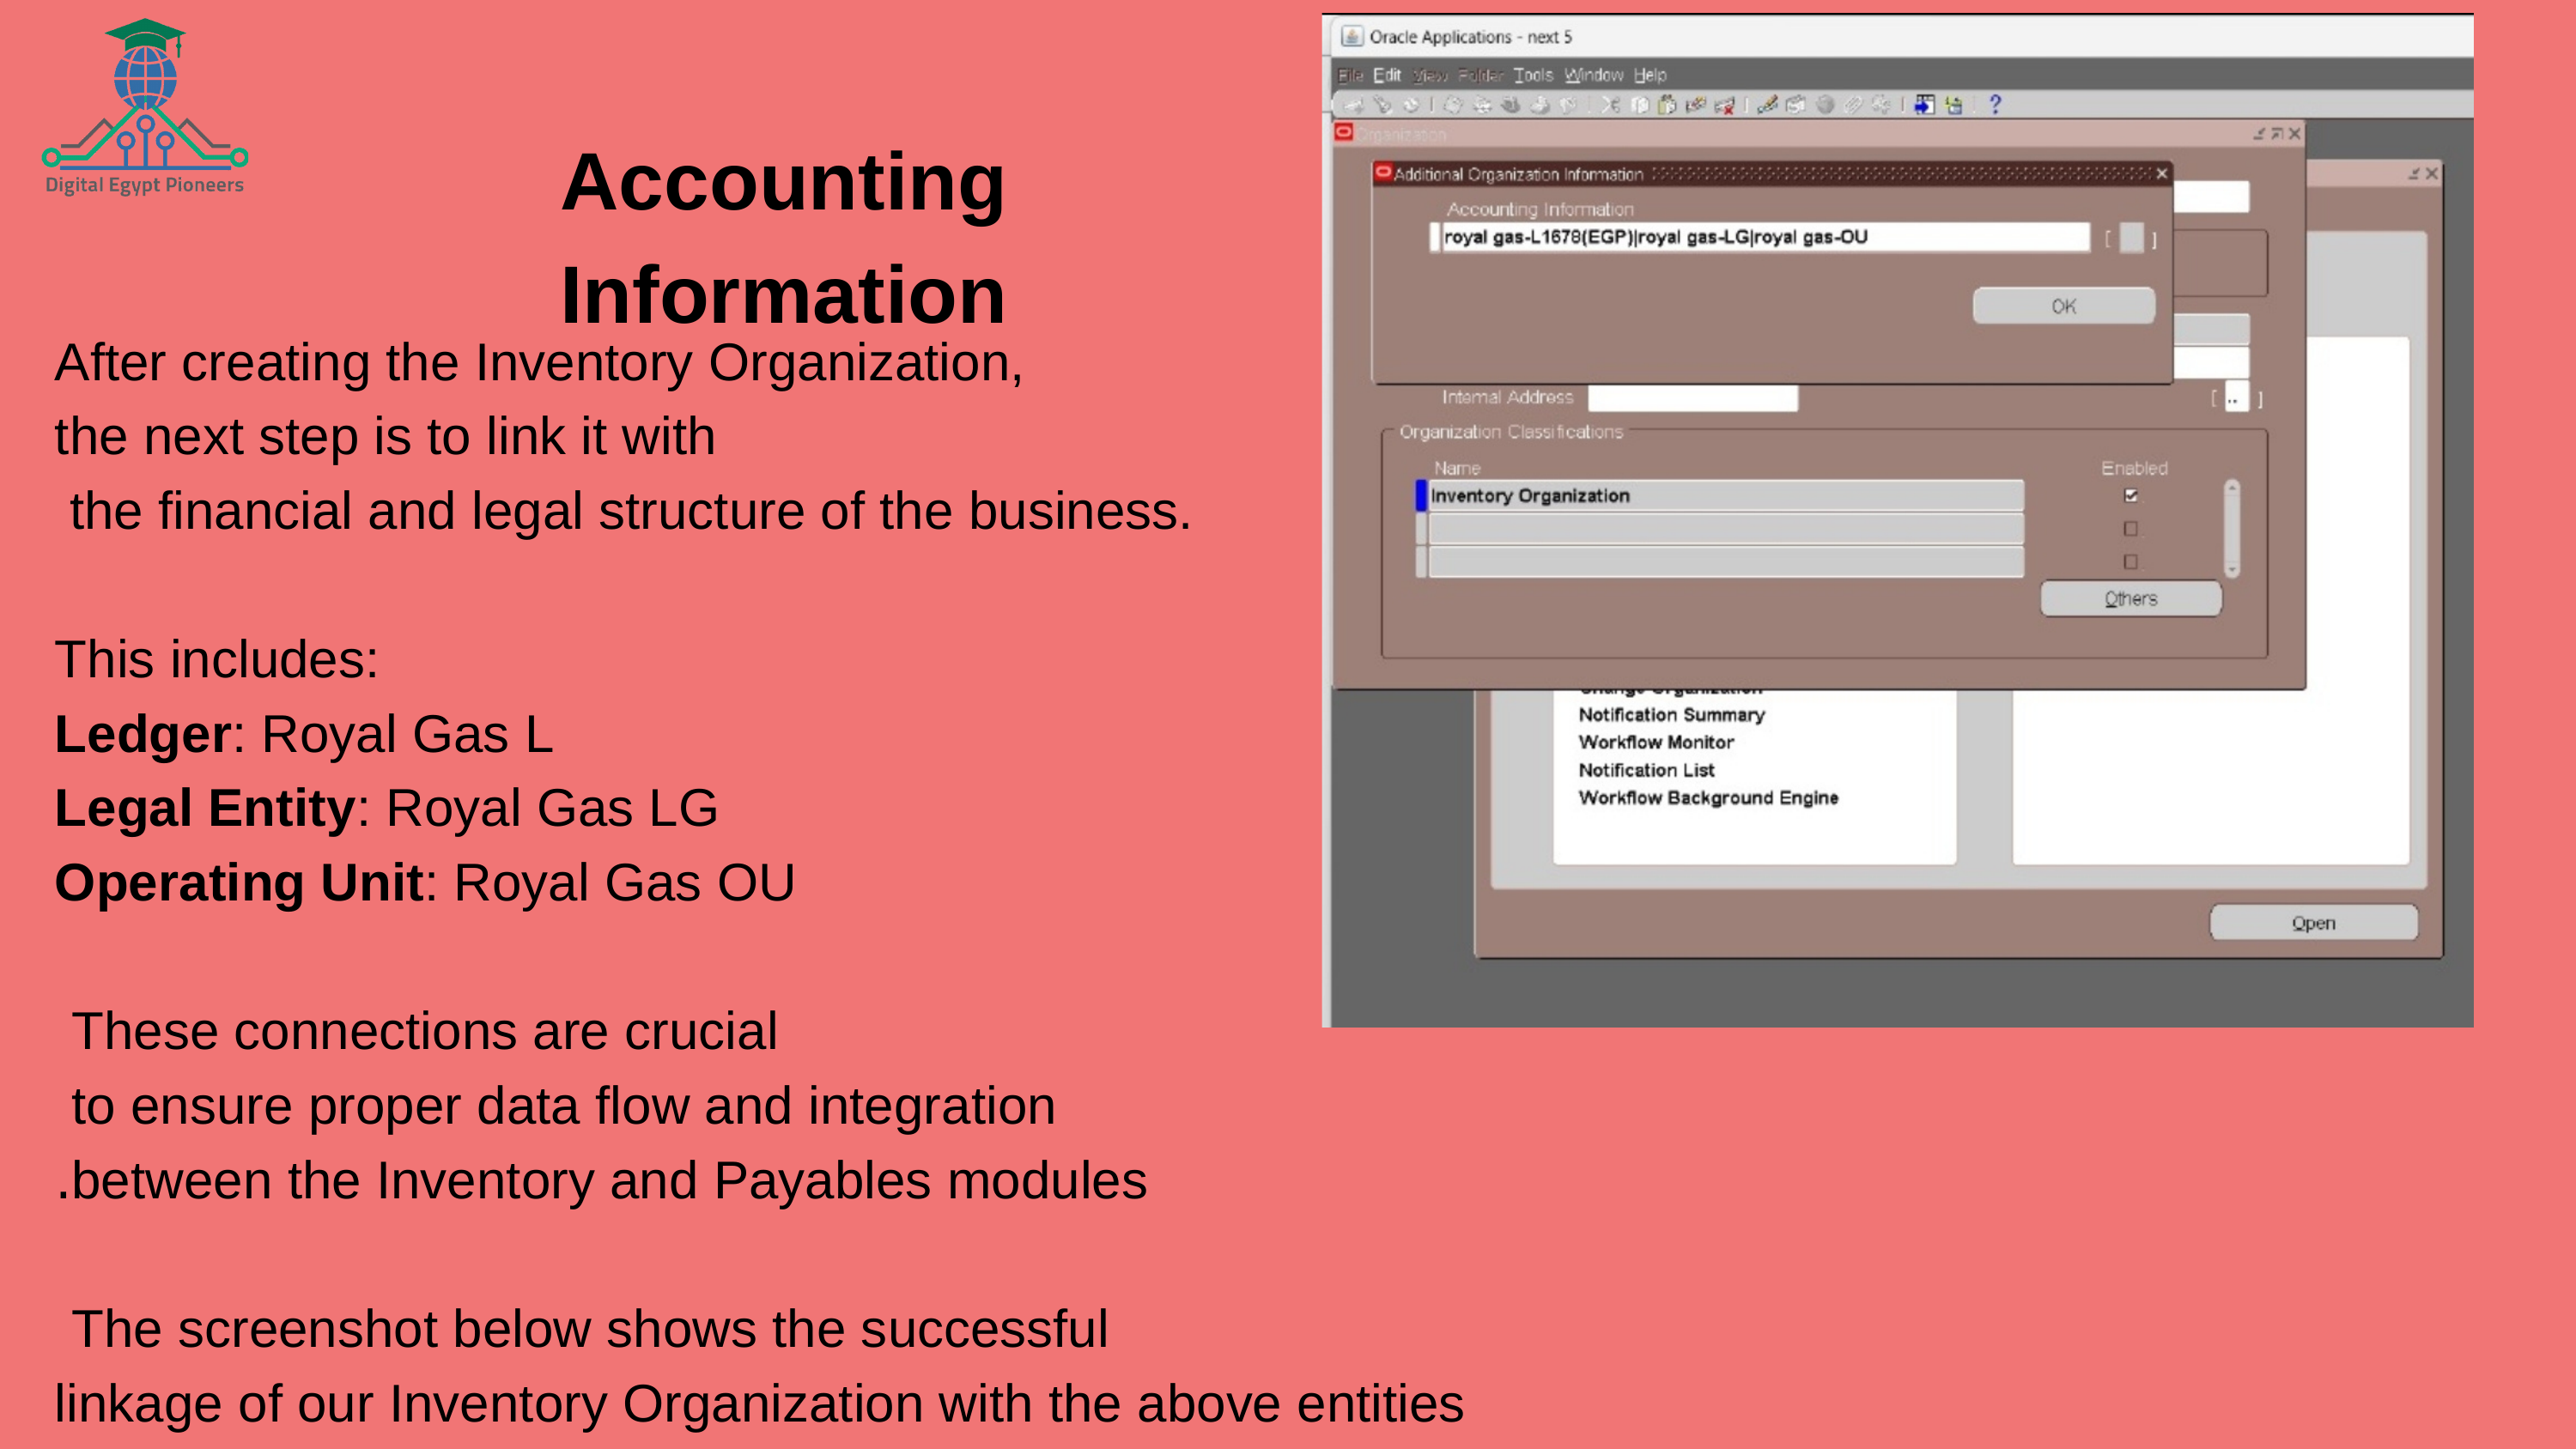

Accounting Information
After creating the Inventory Organization,
the next step is to link it with
 the financial and legal structure of the business.

This includes:
Ledger: Royal Gas L
Legal Entity: Royal Gas LG
Operating Unit: Royal Gas OU

These connections are crucial
to ensure proper data flow and integration
between the Inventory and Payables modules.

The screenshot below shows the successful
linkage of our Inventory Organization with the above entities